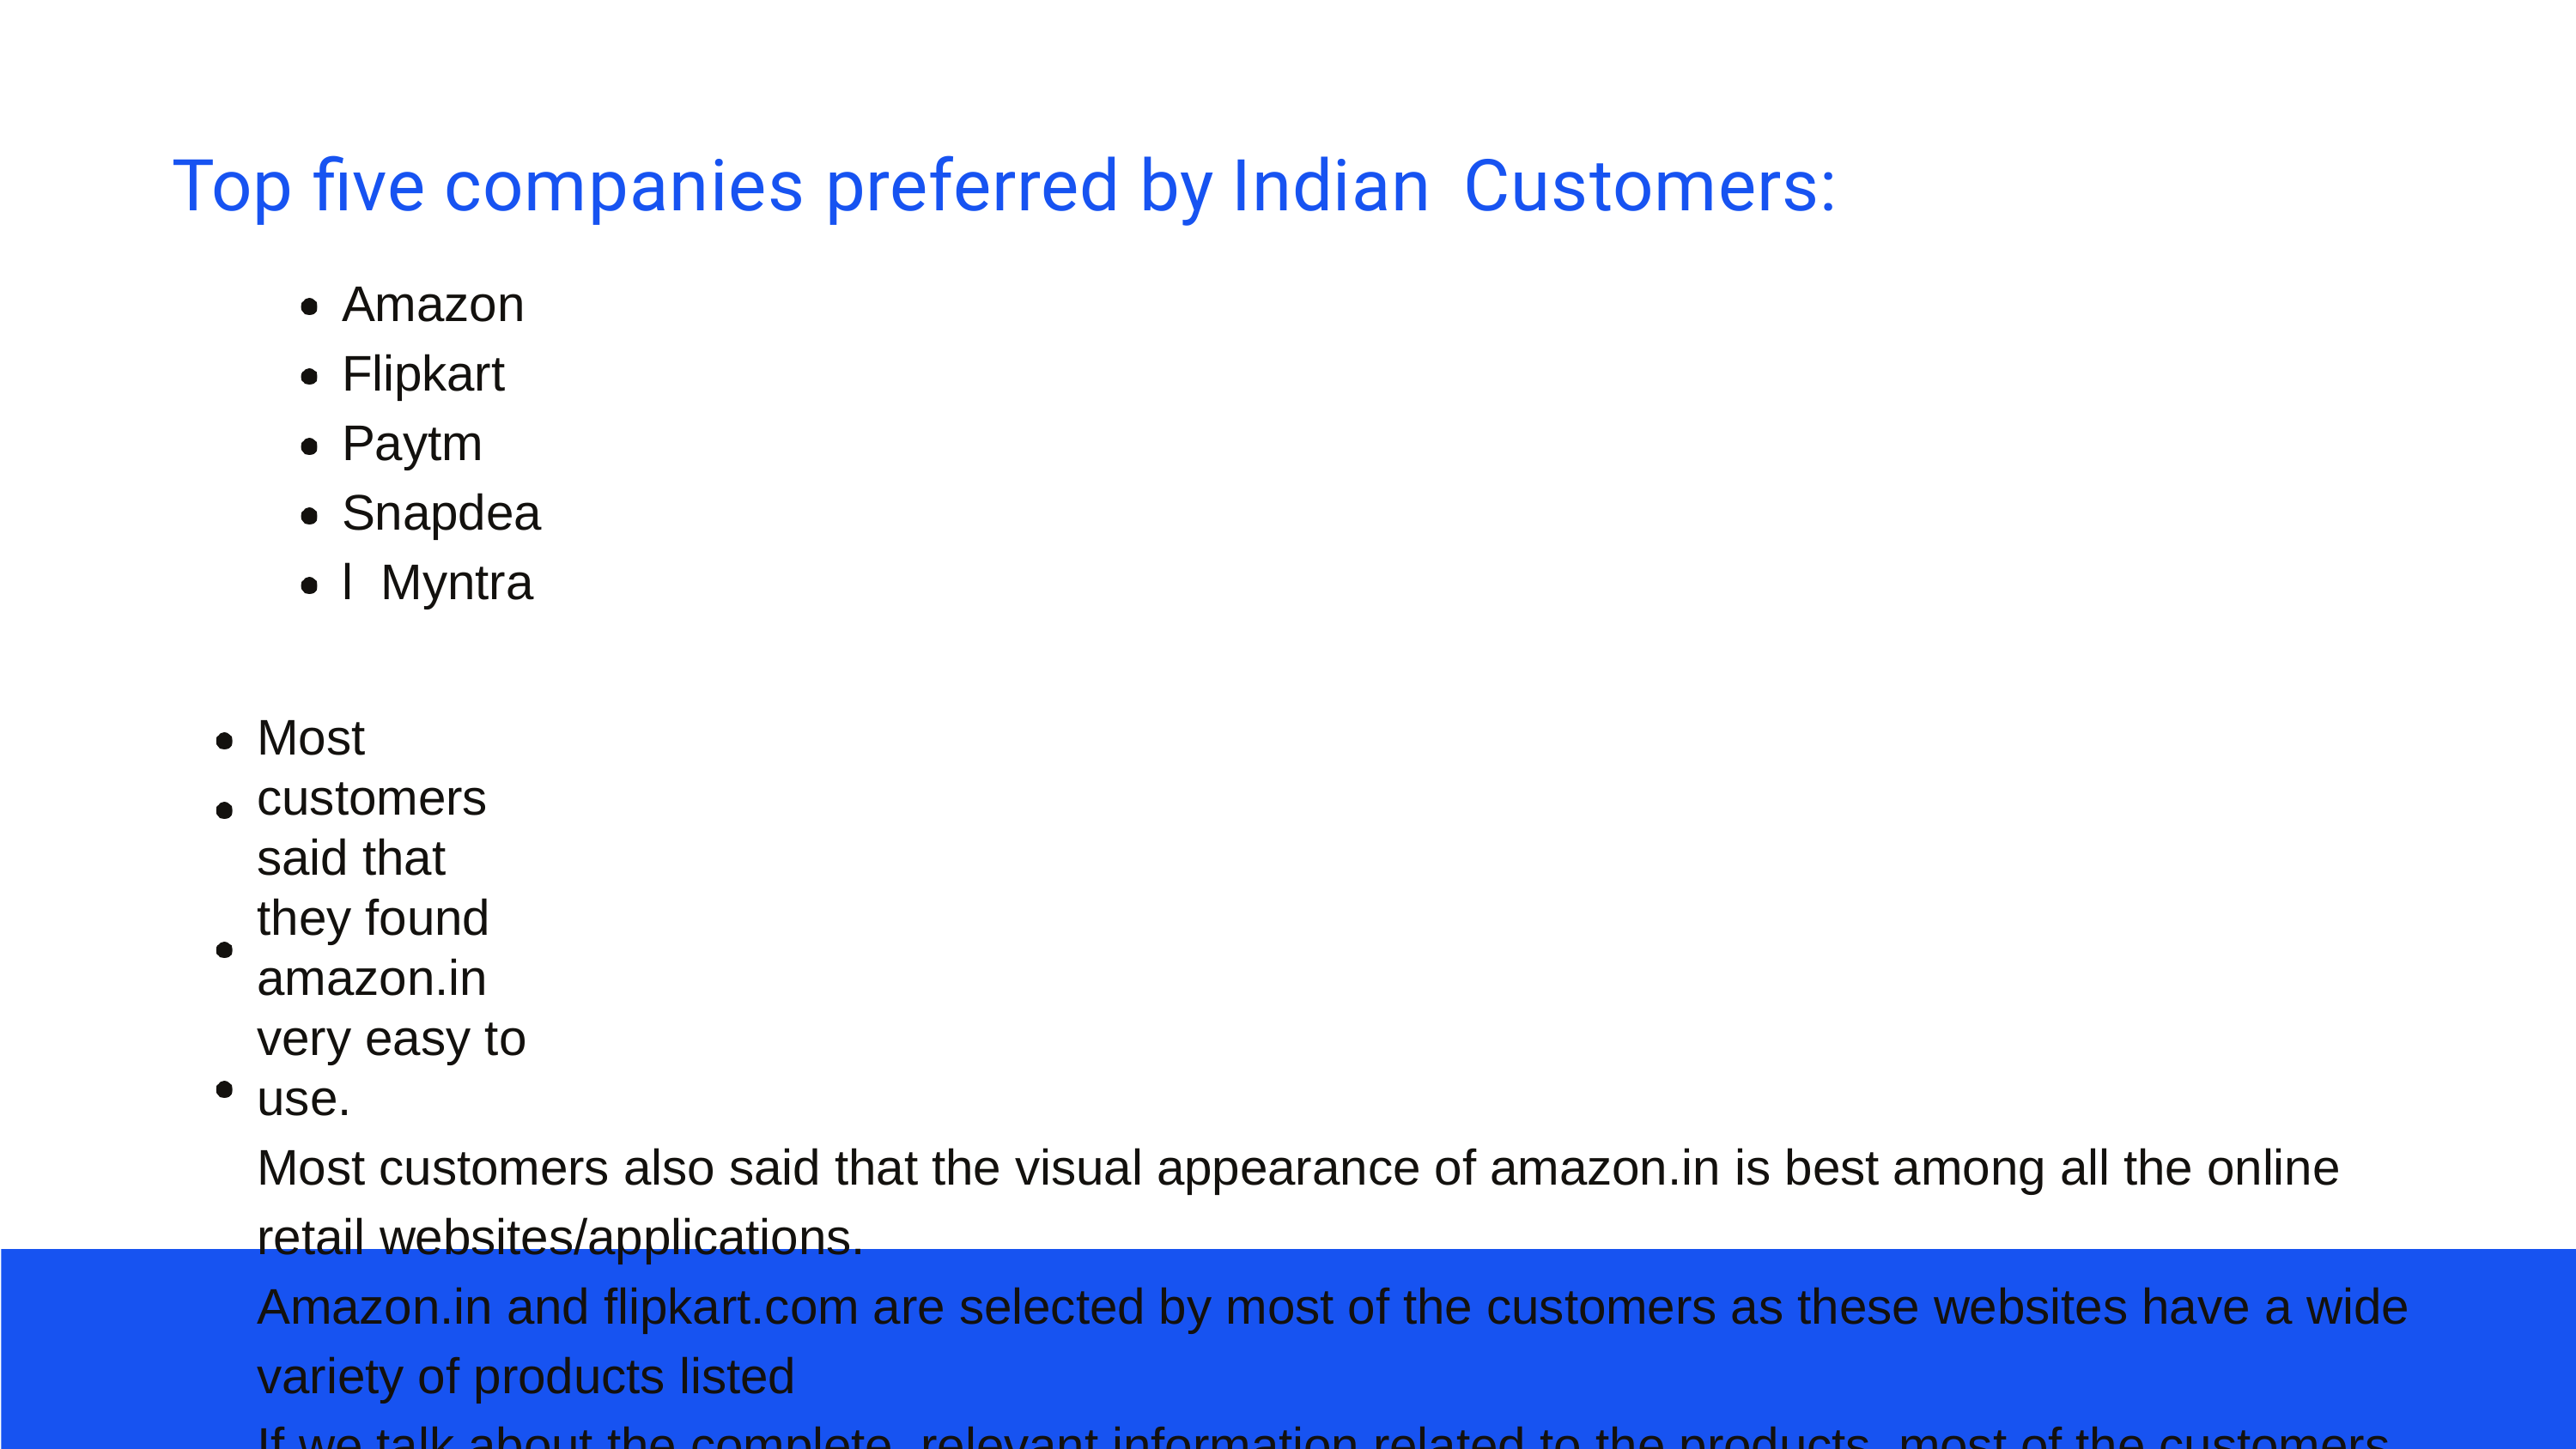

# Top five companies preferred by Indian Customers:
Amazon  Flipkart  Paytm  Snapdeal  Myntra

Most customers said that they found amazon.in very easy to use.
Most customers also said that the visual appearance of amazon.in is best among all the online  retail websites/applications.
Amazon.in and flipkart.com are selected by most of the customers as these websites have a wide  variety of products listed
If we talk about the complete, relevant information related to the products, most of the customers  go with amazon.in and flipkart.com